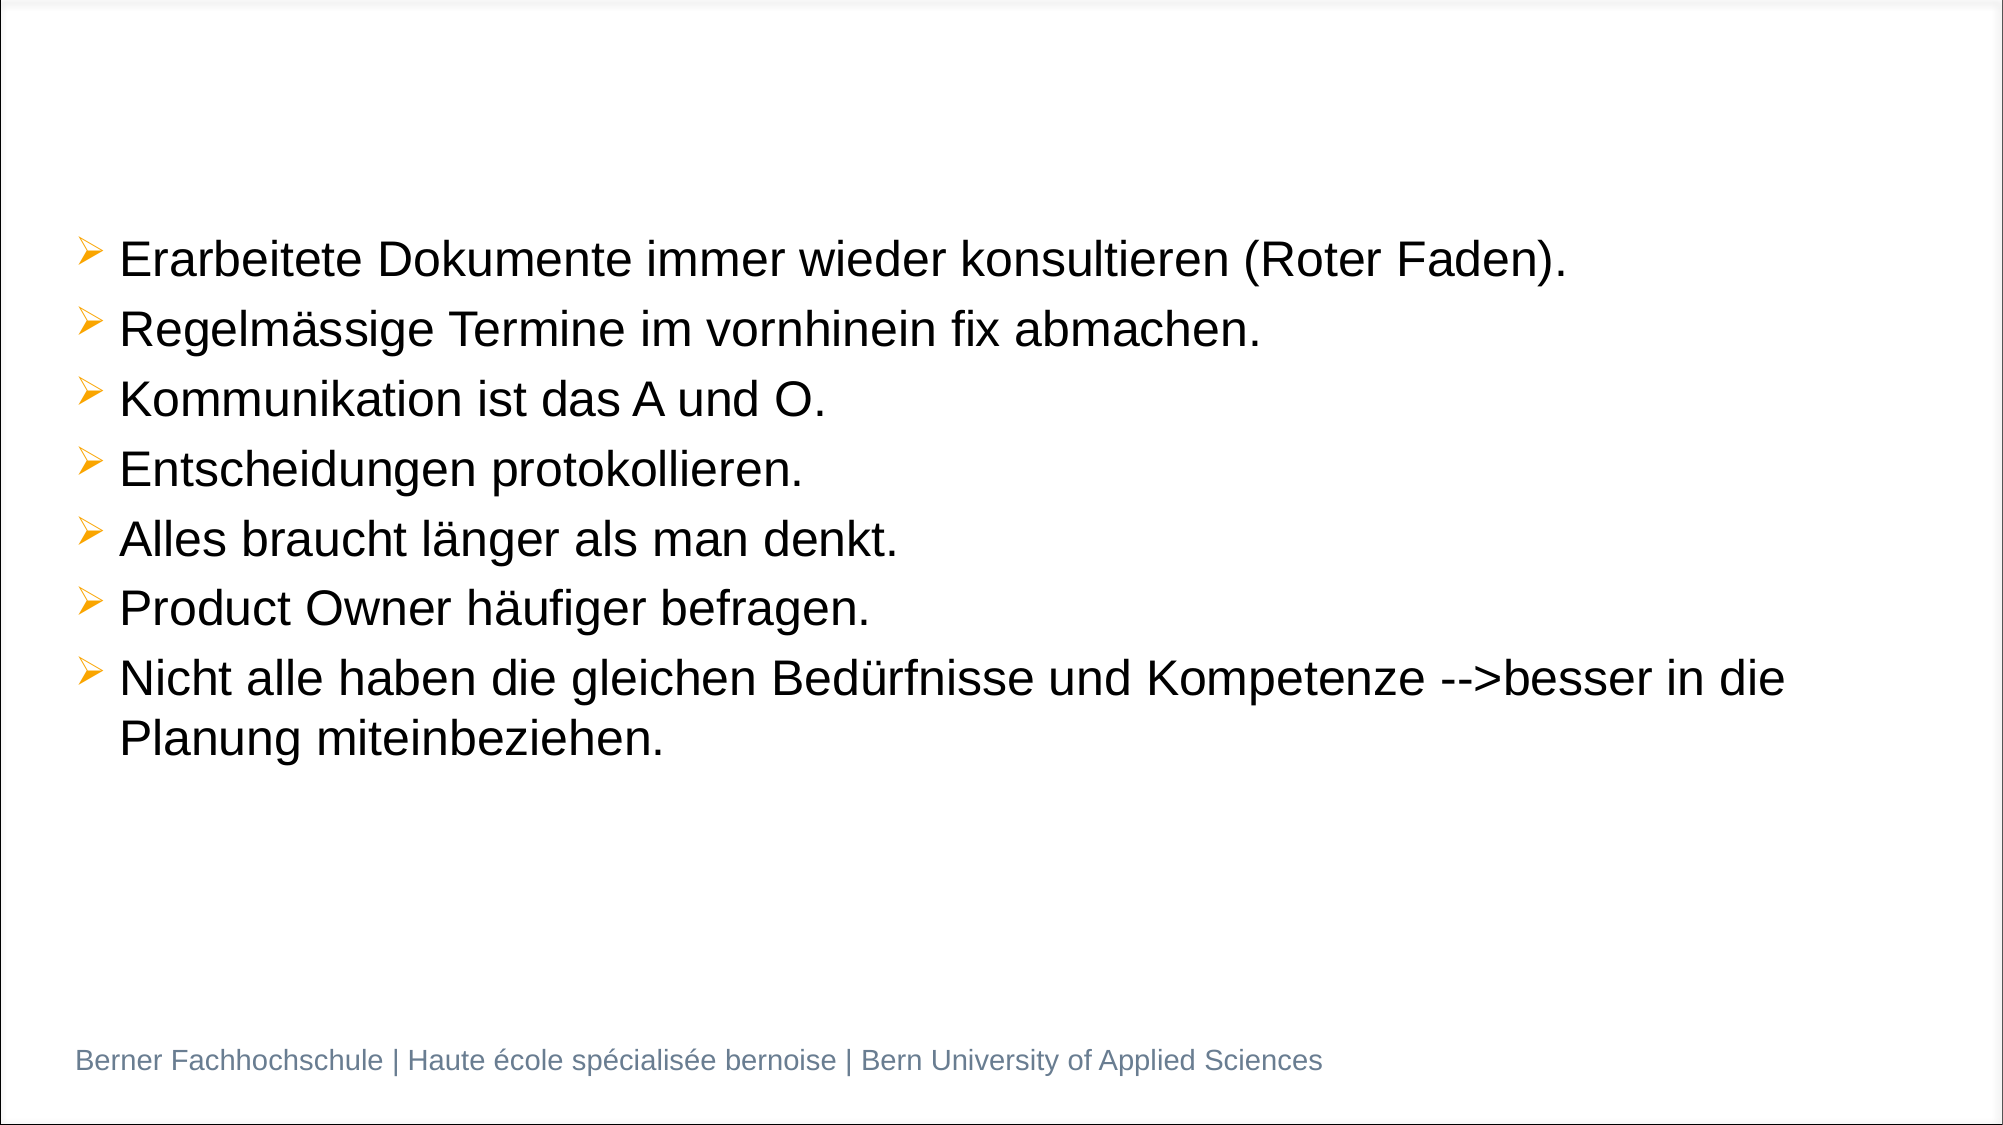

#
Erarbeitete Dokumente immer wieder konsultieren (Roter Faden).
Regelmässige Termine im vornhinein fix abmachen.
Kommunikation ist das A und O.
Entscheidungen protokollieren.
Alles braucht länger als man denkt.
Product Owner häufiger befragen.
Nicht alle haben die gleichen Bedürfnisse und Kompetenze -->besser in die Planung miteinbeziehen.